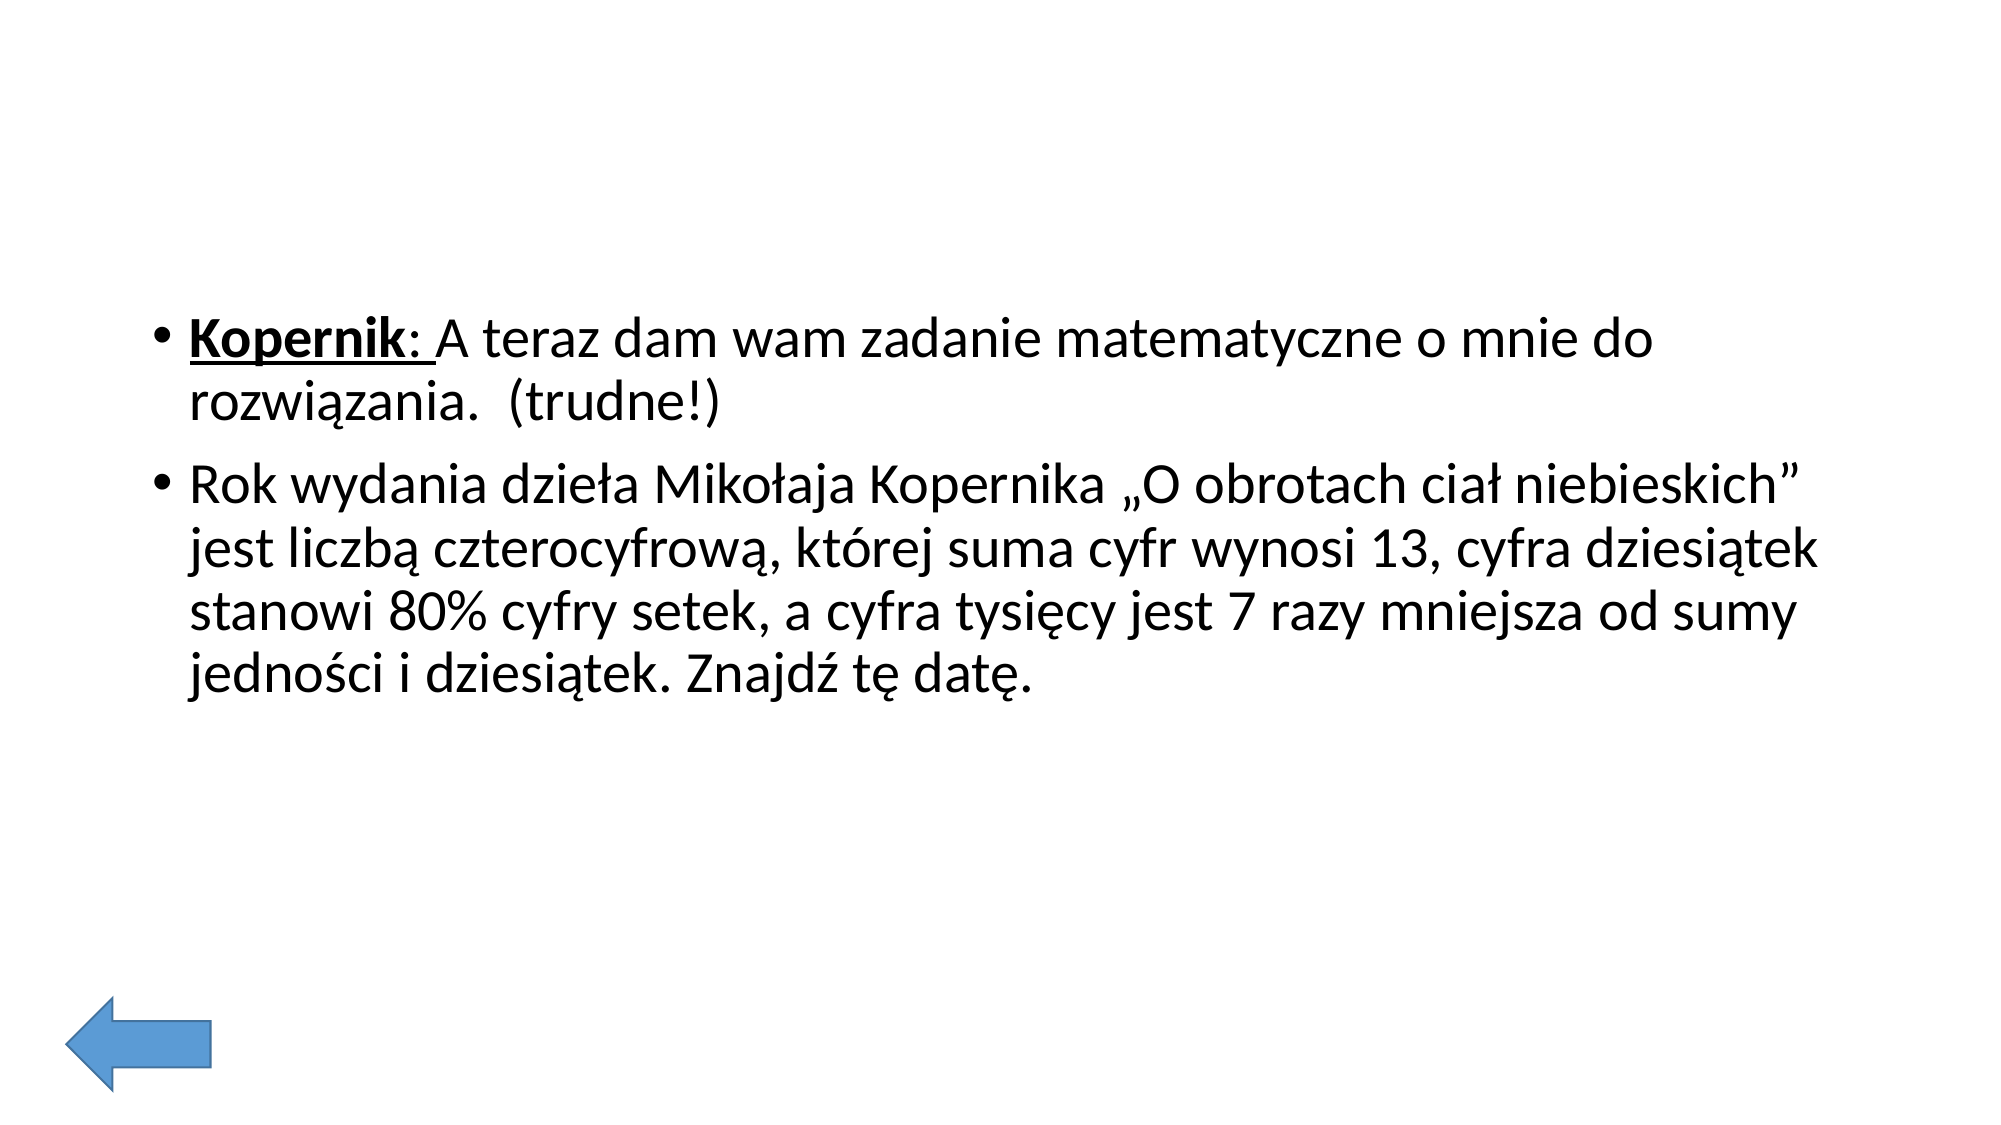

#
Kopernik: A teraz dam wam zadanie matematyczne o mnie do rozwiązania.  (trudne!)
Rok wydania dzieła Mikołaja Kopernika „O obrotach ciał niebieskich” jest liczbą czterocyfrową, której suma cyfr wynosi 13, cyfra dziesiątek stanowi 80% cyfry setek, a cyfra tysięcy jest 7 razy mniejsza od sumy jedności i dziesiątek. Znajdź tę datę.